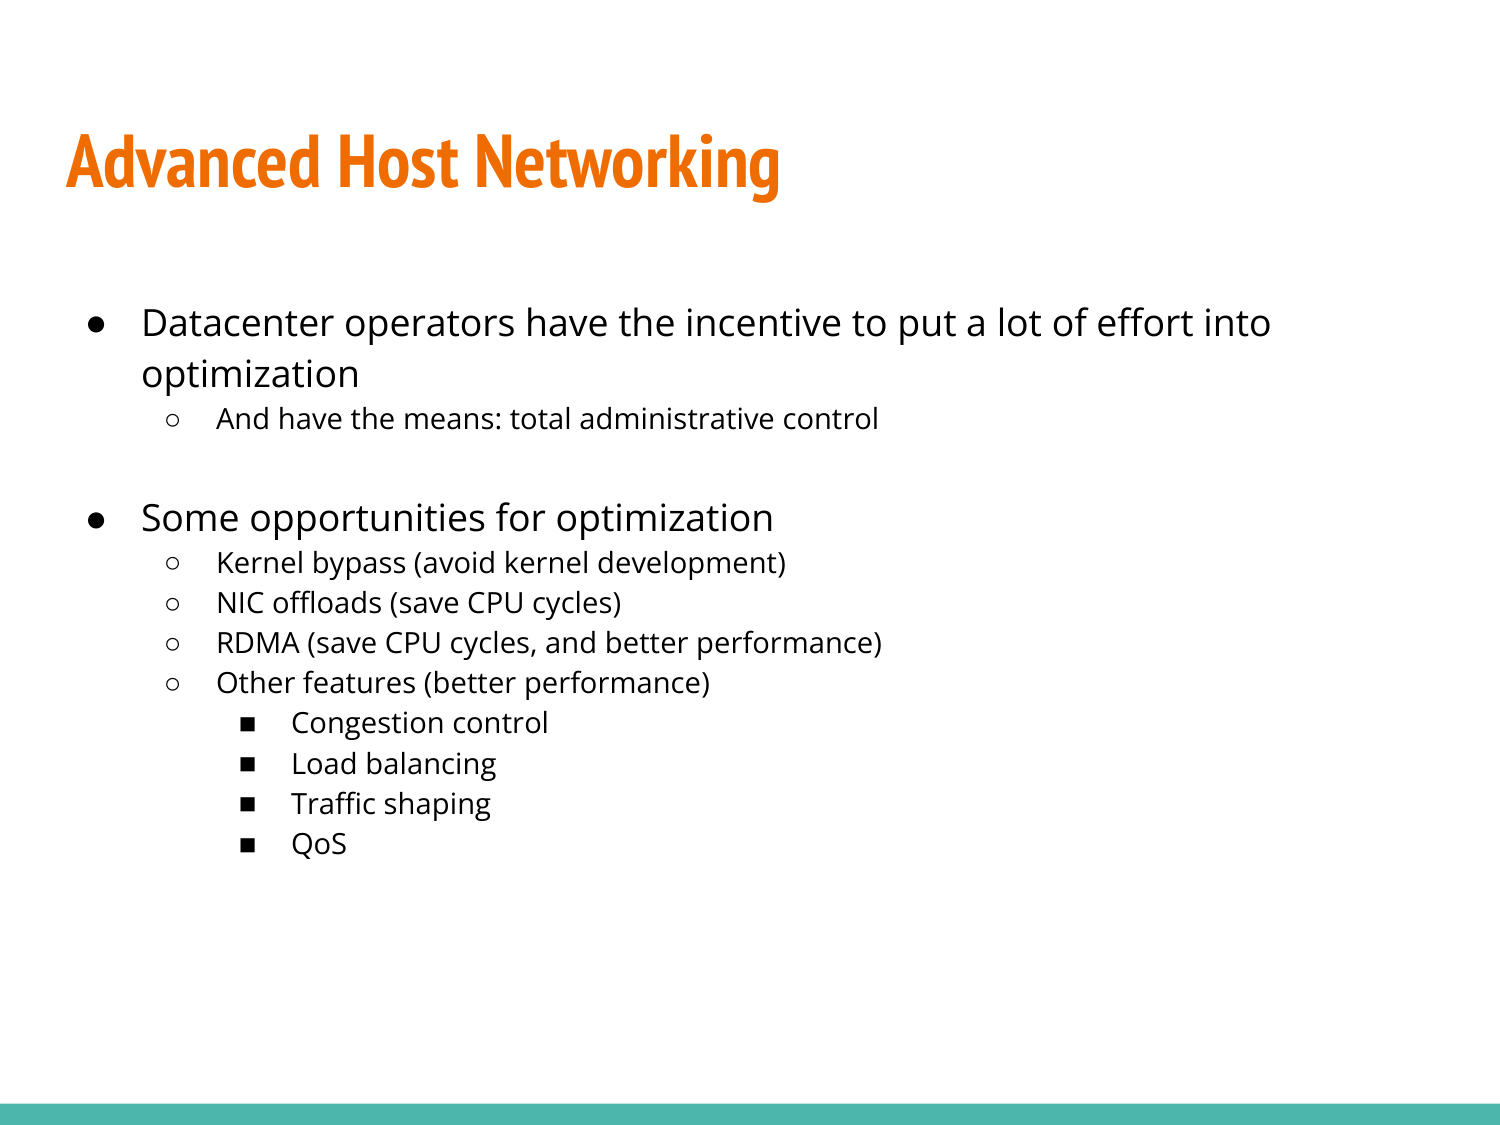

# Advanced Host Networking
Datacenter operators have the incentive to put a lot of effort into optimization
And have the means: total administrative control

Some opportunities for optimization
Kernel bypass (avoid kernel development)
NIC offloads (save CPU cycles)
RDMA (save CPU cycles, and better performance)
Other features (better performance)
Congestion control
Load balancing
Traffic shaping
QoS